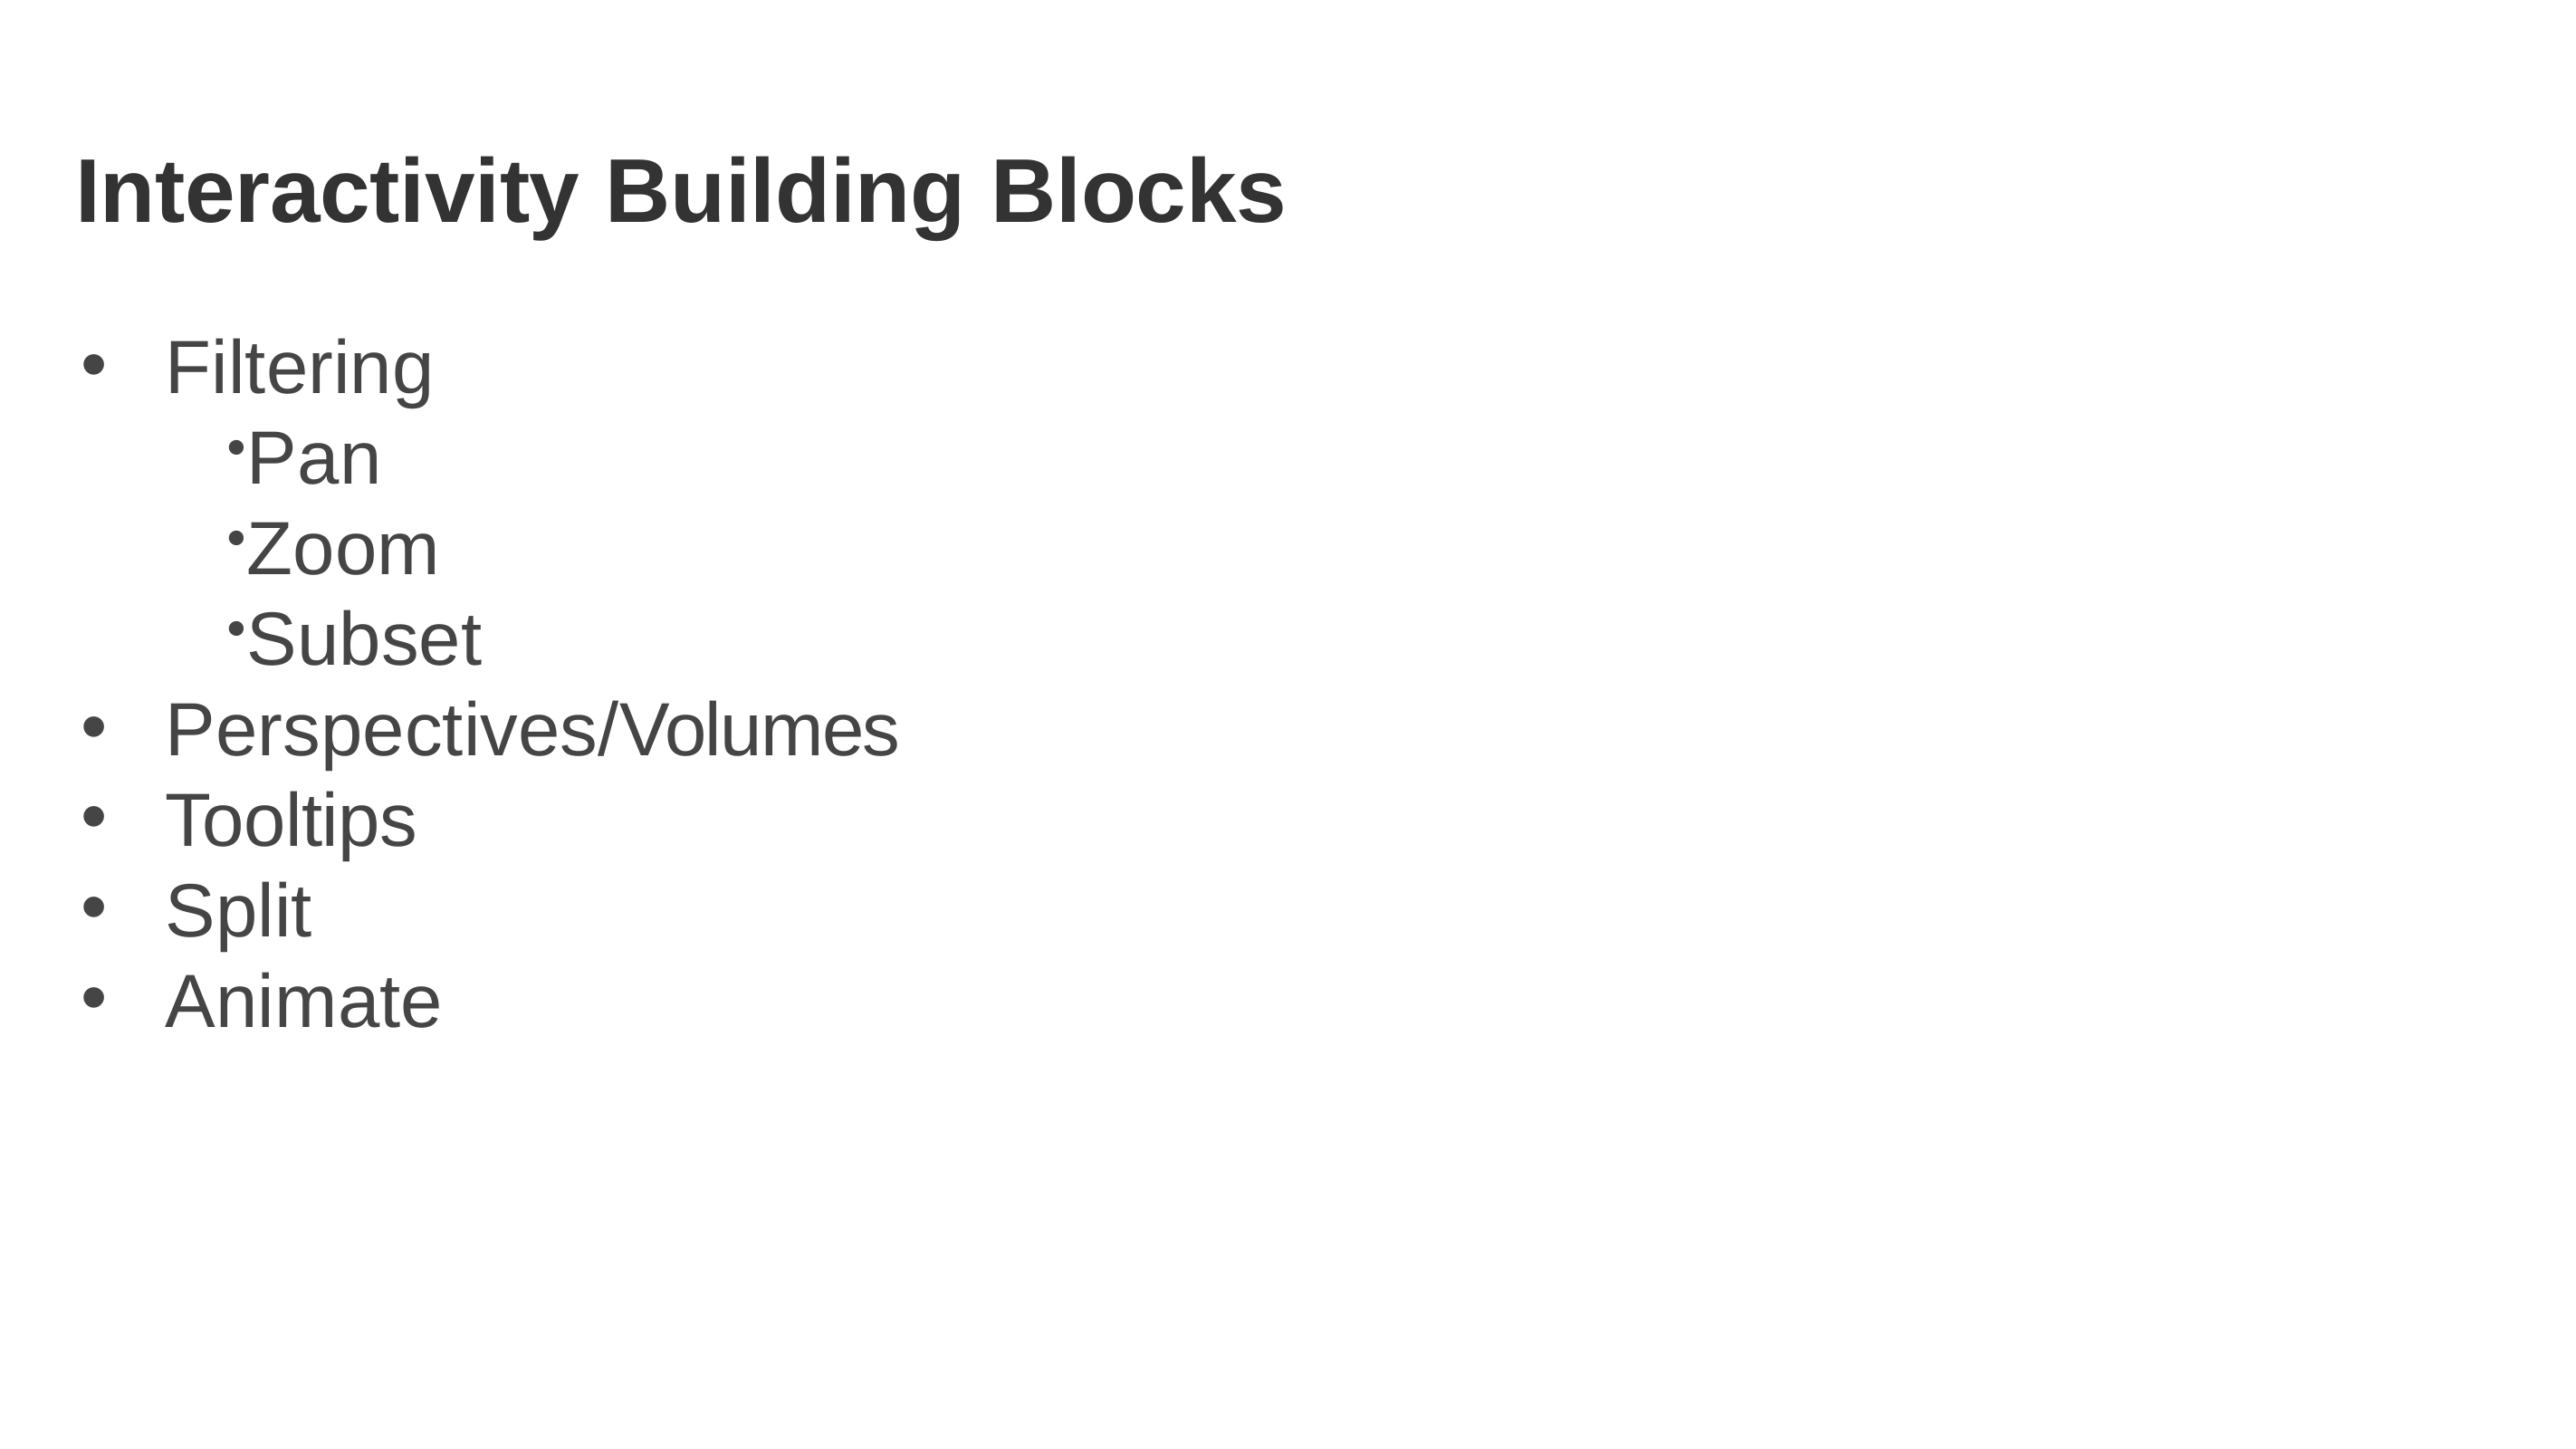

# Interactivity Building Blocks
Filtering
Pan
Zoom
Subset
Perspectives/Volumes
Tooltips
Split
Animate